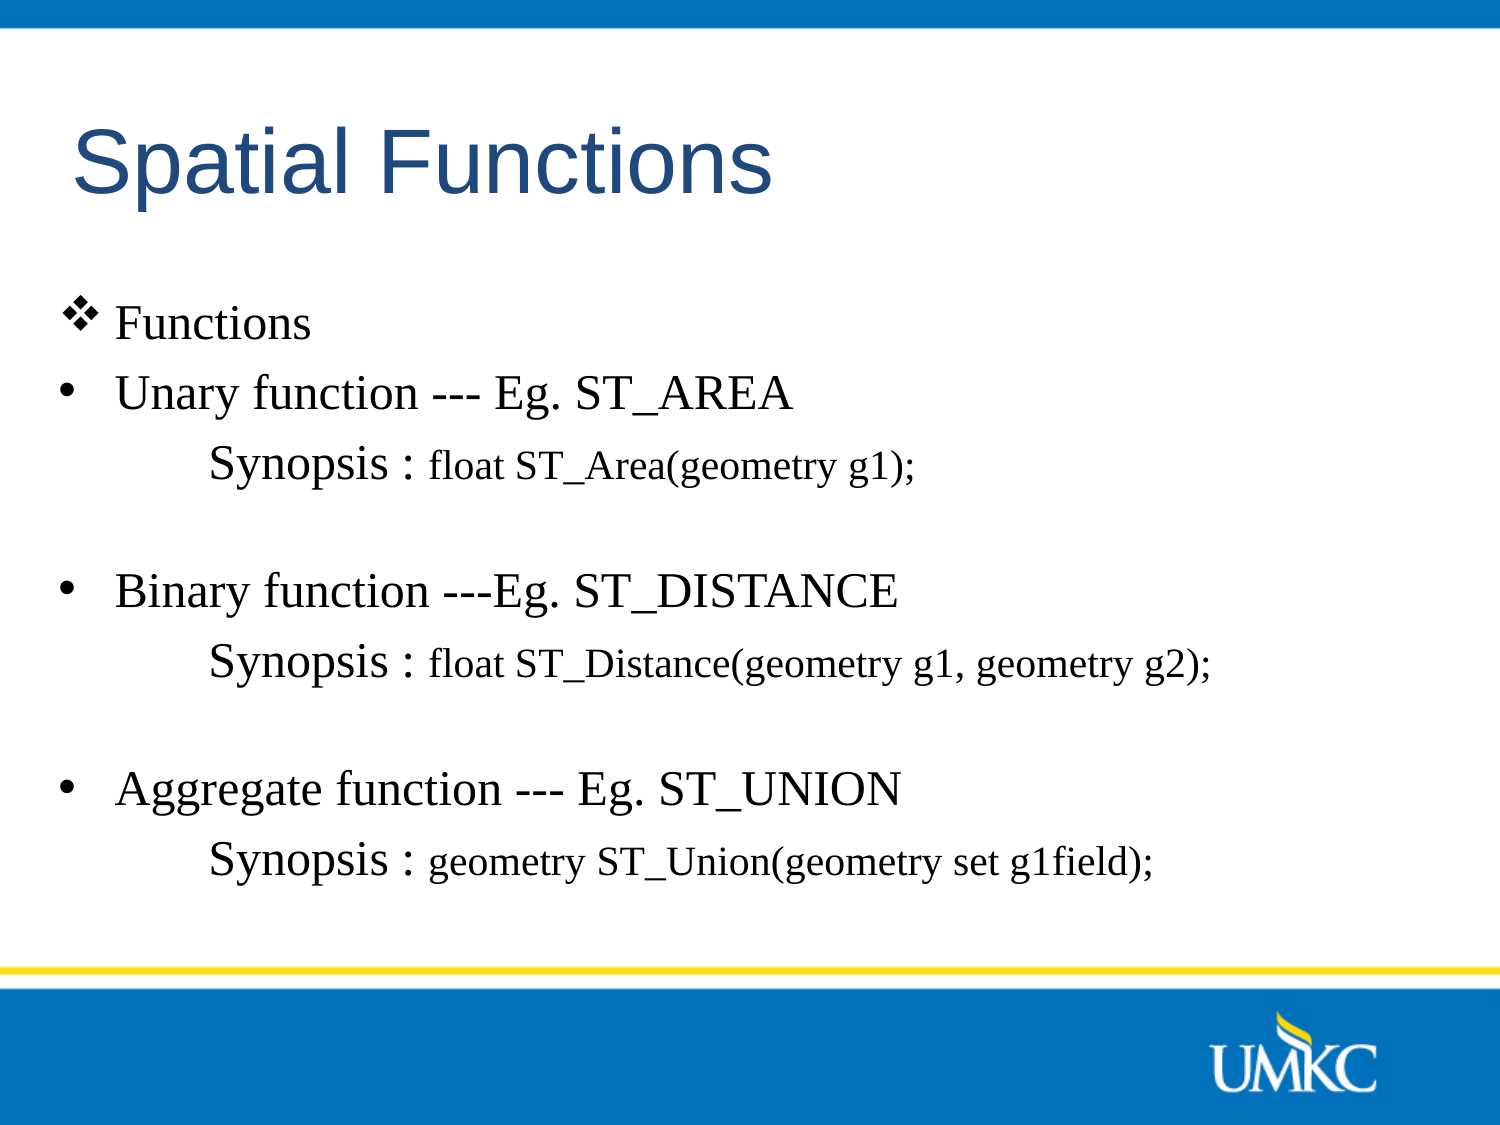

# Spatial Functions
Functions
Unary function --- Eg. ST_AREA
	Synopsis : float ST_Area(geometry g1);

Binary function ---Eg. ST_DISTANCE
	Synopsis : float ST_Distance(geometry g1, geometry g2);

Aggregate function --- Eg. ST_UNION
	Synopsis : geometry ST_Union(geometry set g1field);